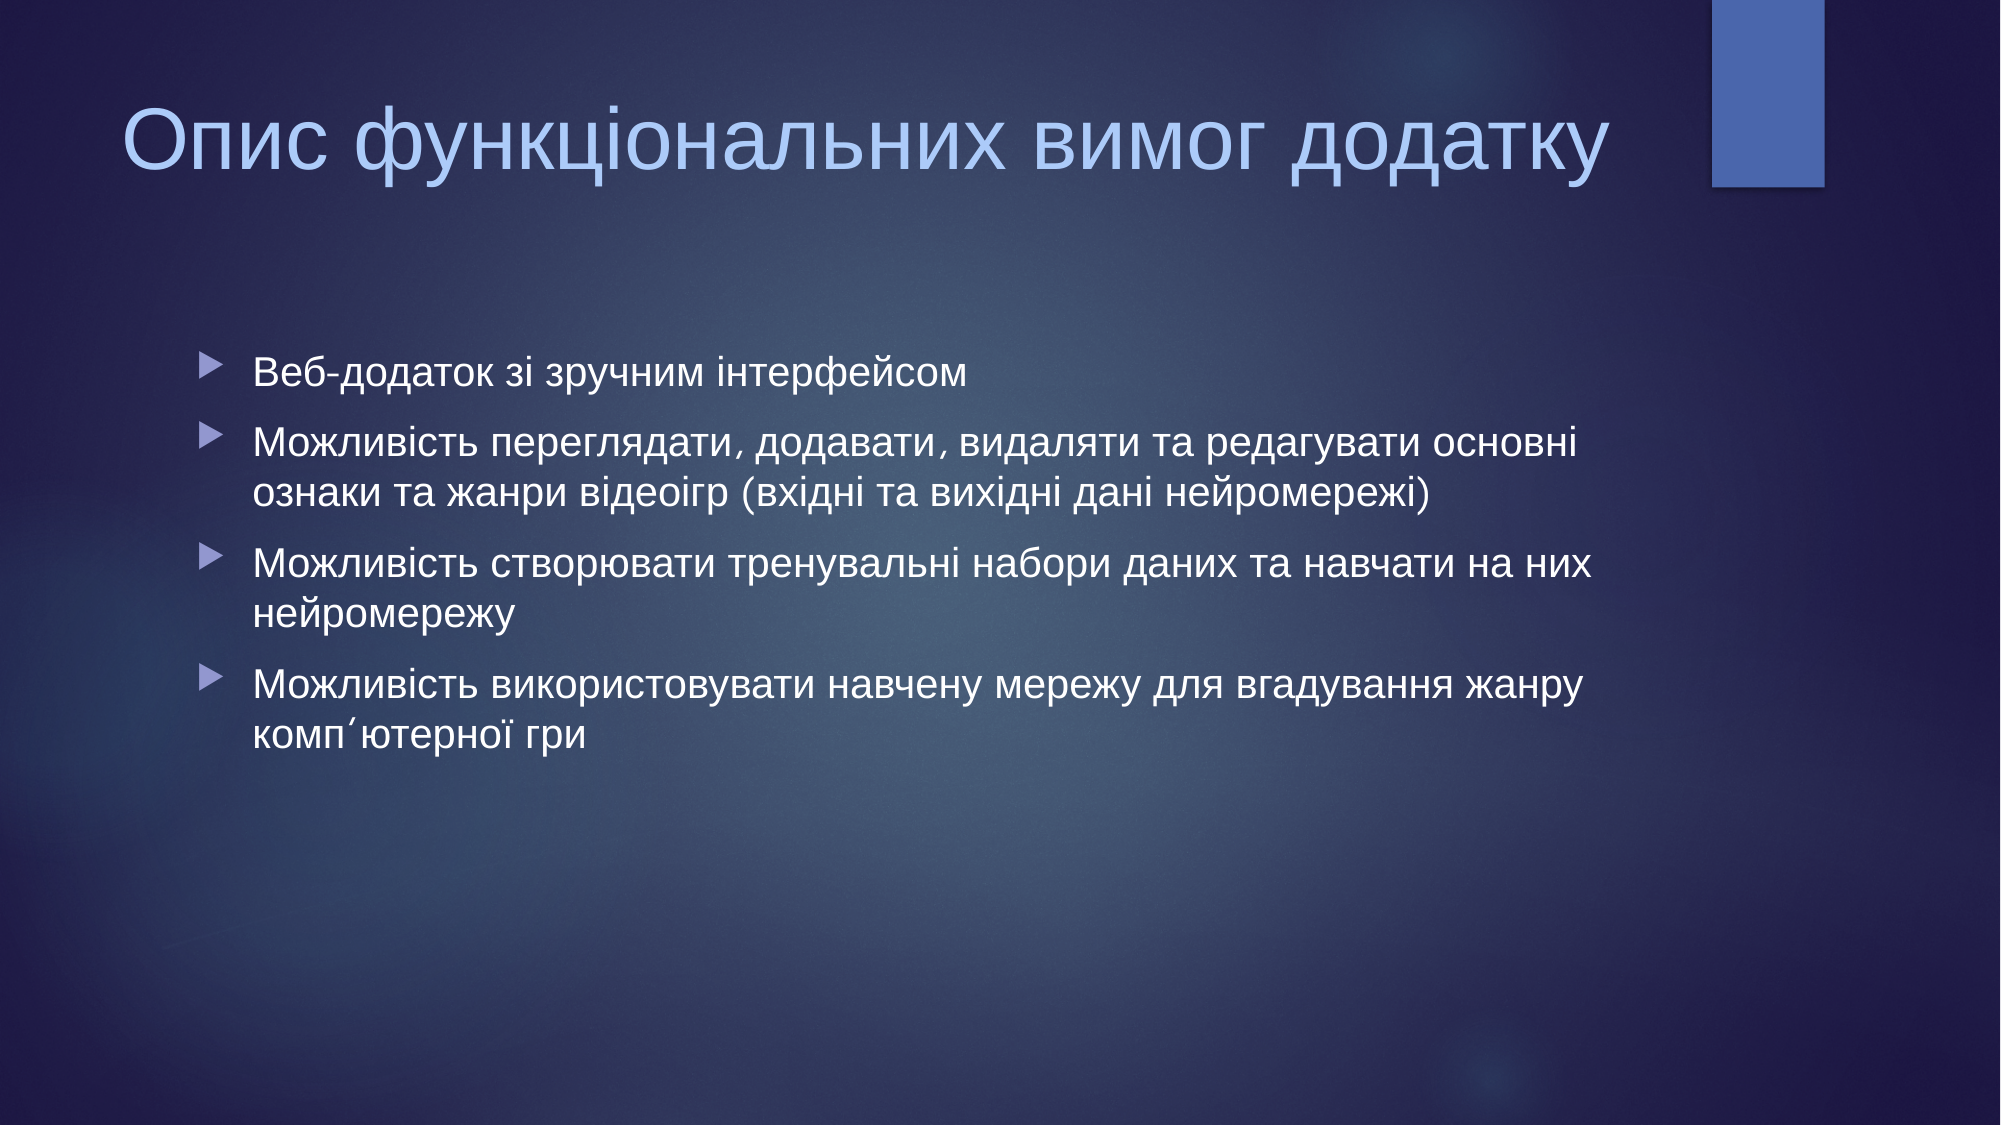

# Опис функціональних вимог додатку
Веб-додаток зі зручним інтерфейсом
Можливість переглядати, додавати, видаляти та редагувати основні ознаки та жанри відеоігр (вхідні та вихідні дані нейромережі)
Можливість створювати тренувальні набори даних та навчати на них нейромережу
Можливість використовувати навчену мережу для вгадування жанру комп’ютерної гри